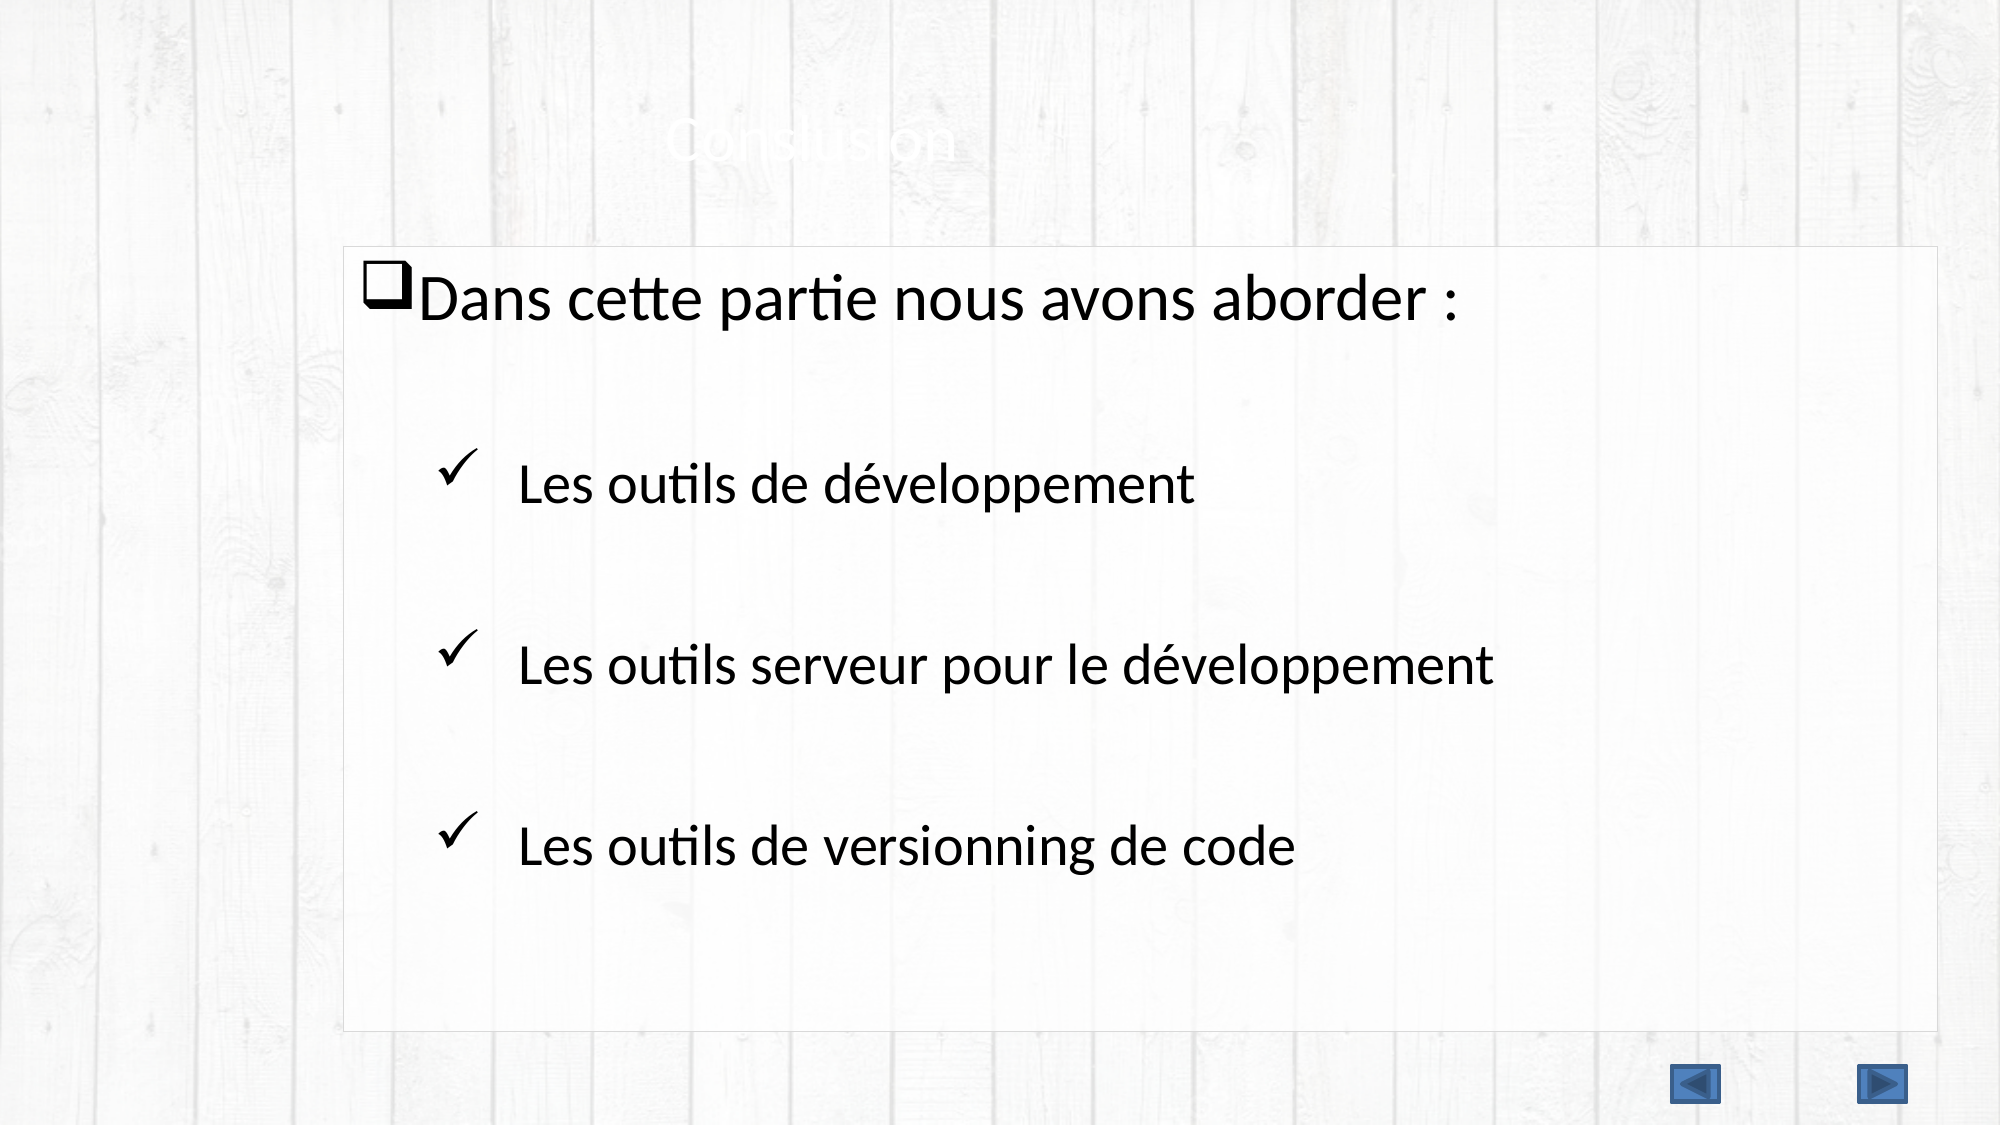

# Conslusion
Dans cette partie nous avons aborder :

Les outils de développement

Les outils serveur pour le développement

Les outils de versionning de code